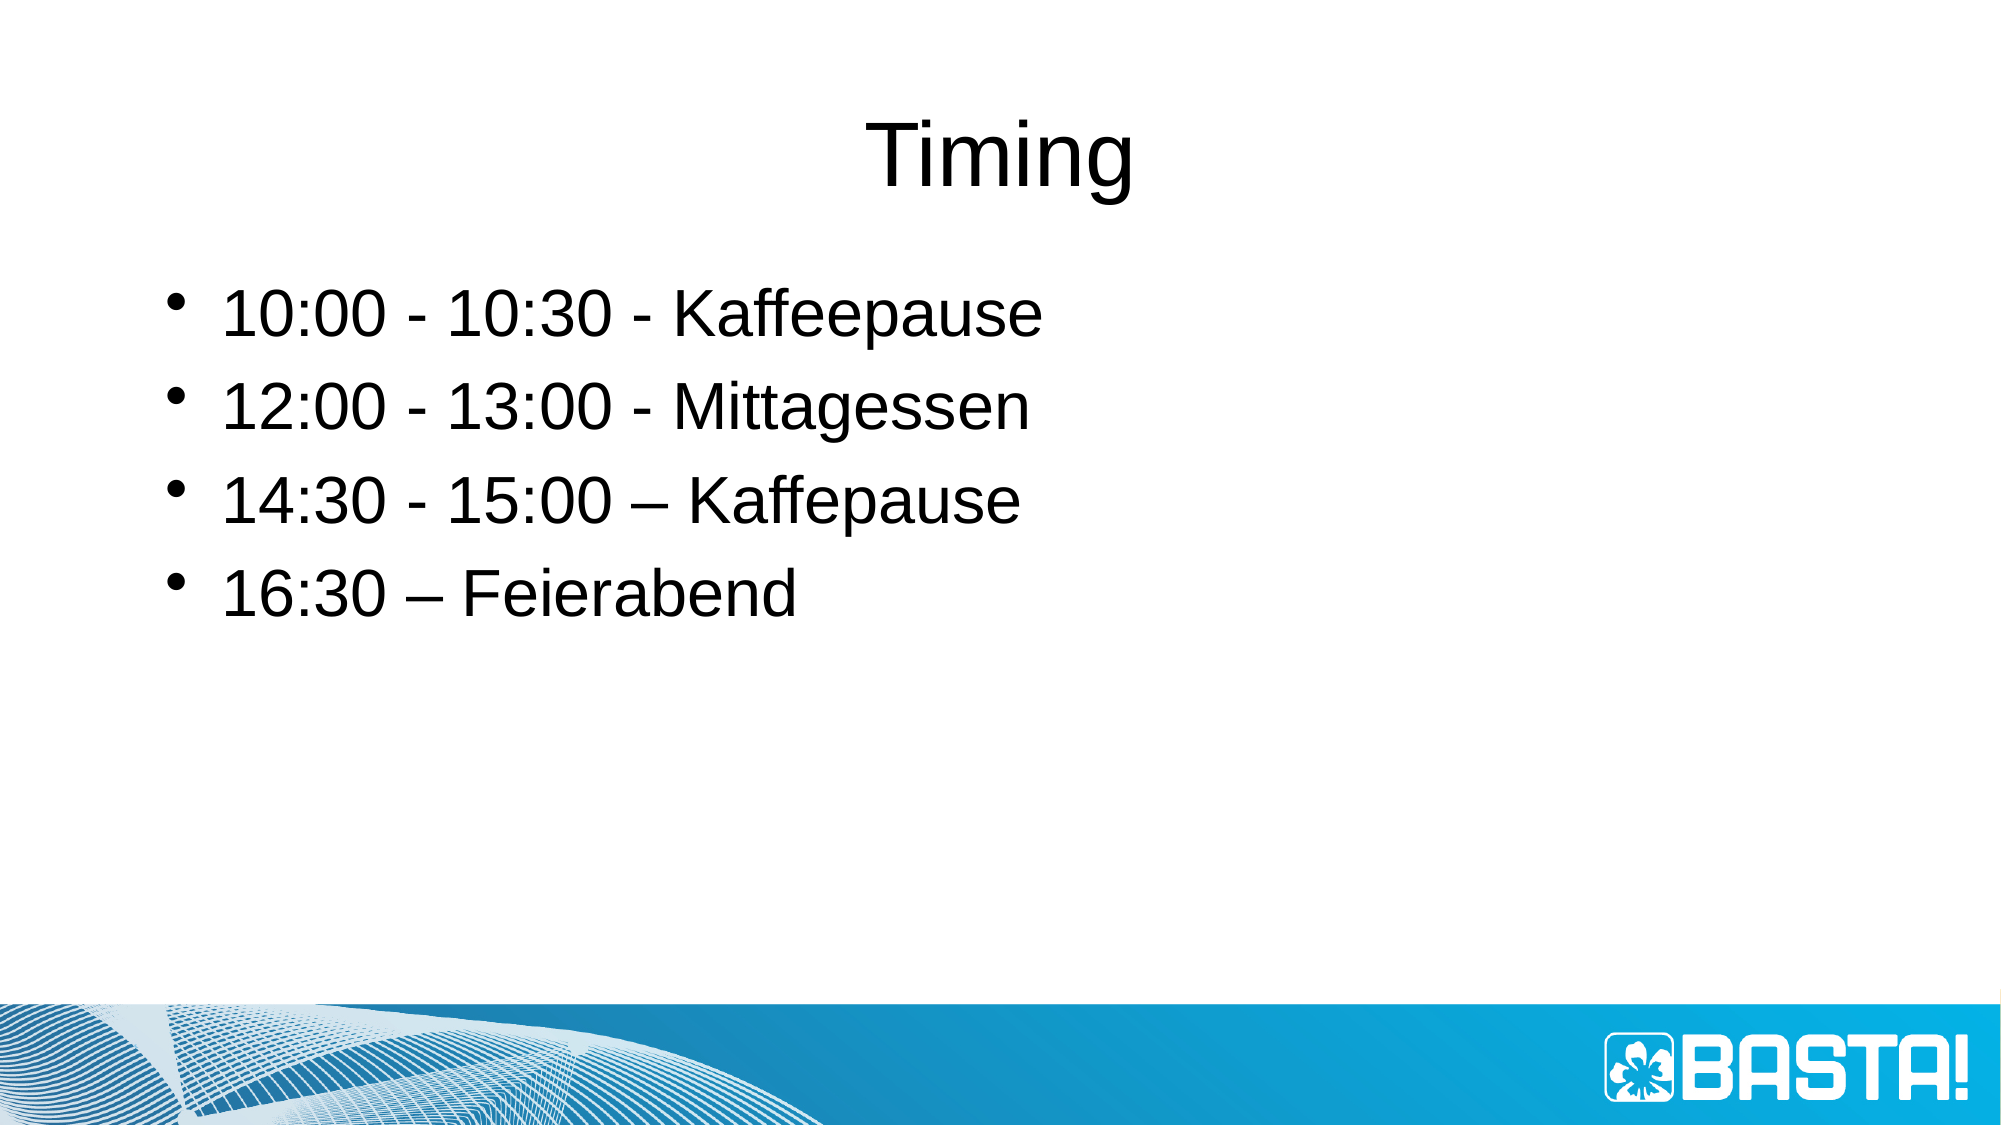

# Timing
10:00 - 10:30 - Kaffeepause
12:00 - 13:00 - Mittagessen
14:30 - 15:00 – Kaffepause
16:30 – Feierabend